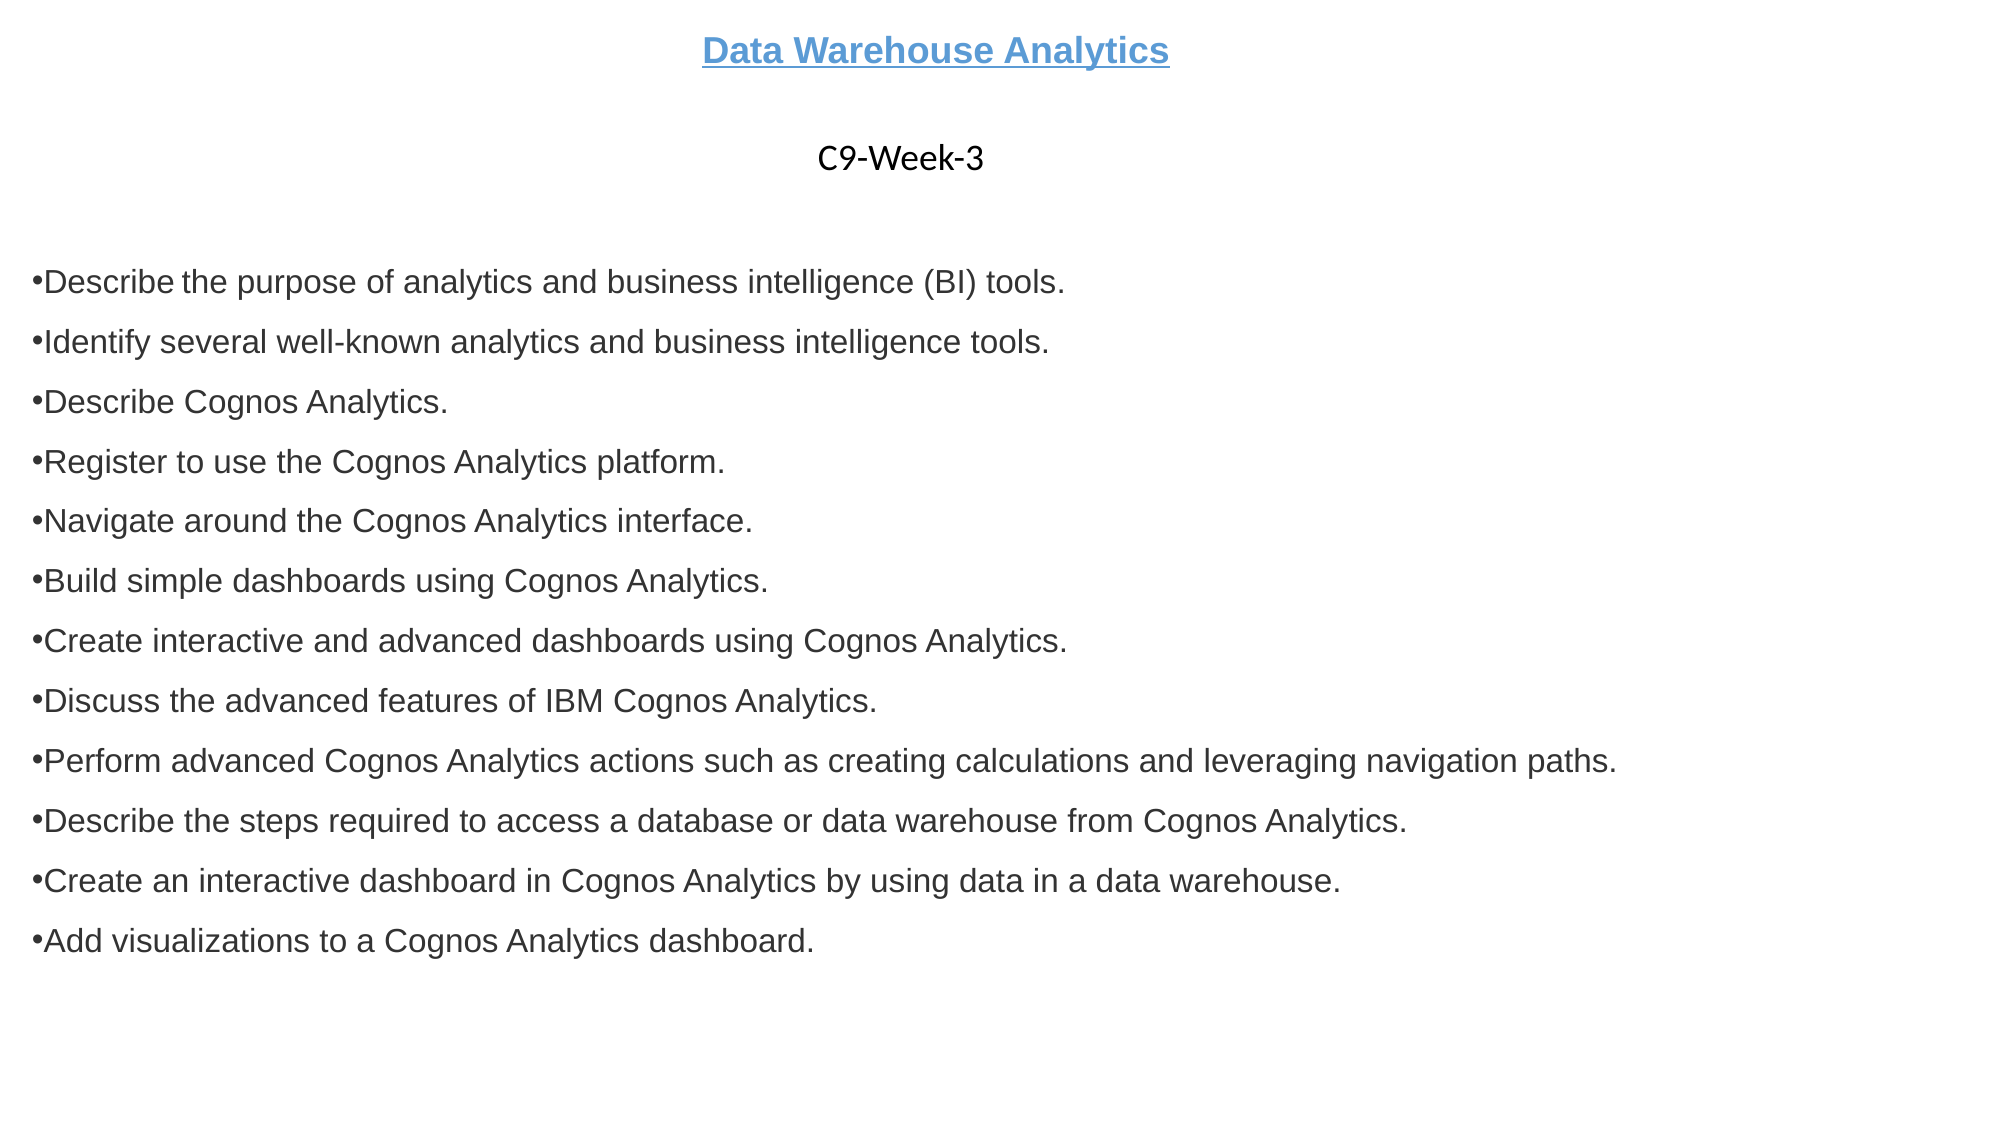

Data Warehouse Analytics
C9-Week-3
Describe the purpose of analytics and business intelligence (BI) tools.
Identify several well-known analytics and business intelligence tools.
Describe Cognos Analytics.
Register to use the Cognos Analytics platform.
Navigate around the Cognos Analytics interface.
Build simple dashboards using Cognos Analytics.
Create interactive and advanced dashboards using Cognos Analytics.
Discuss the advanced features of IBM Cognos Analytics.
Perform advanced Cognos Analytics actions such as creating calculations and leveraging navigation paths.
Describe the steps required to access a database or data warehouse from Cognos Analytics.
Create an interactive dashboard in Cognos Analytics by using data in a data warehouse.
Add visualizations to a Cognos Analytics dashboard.